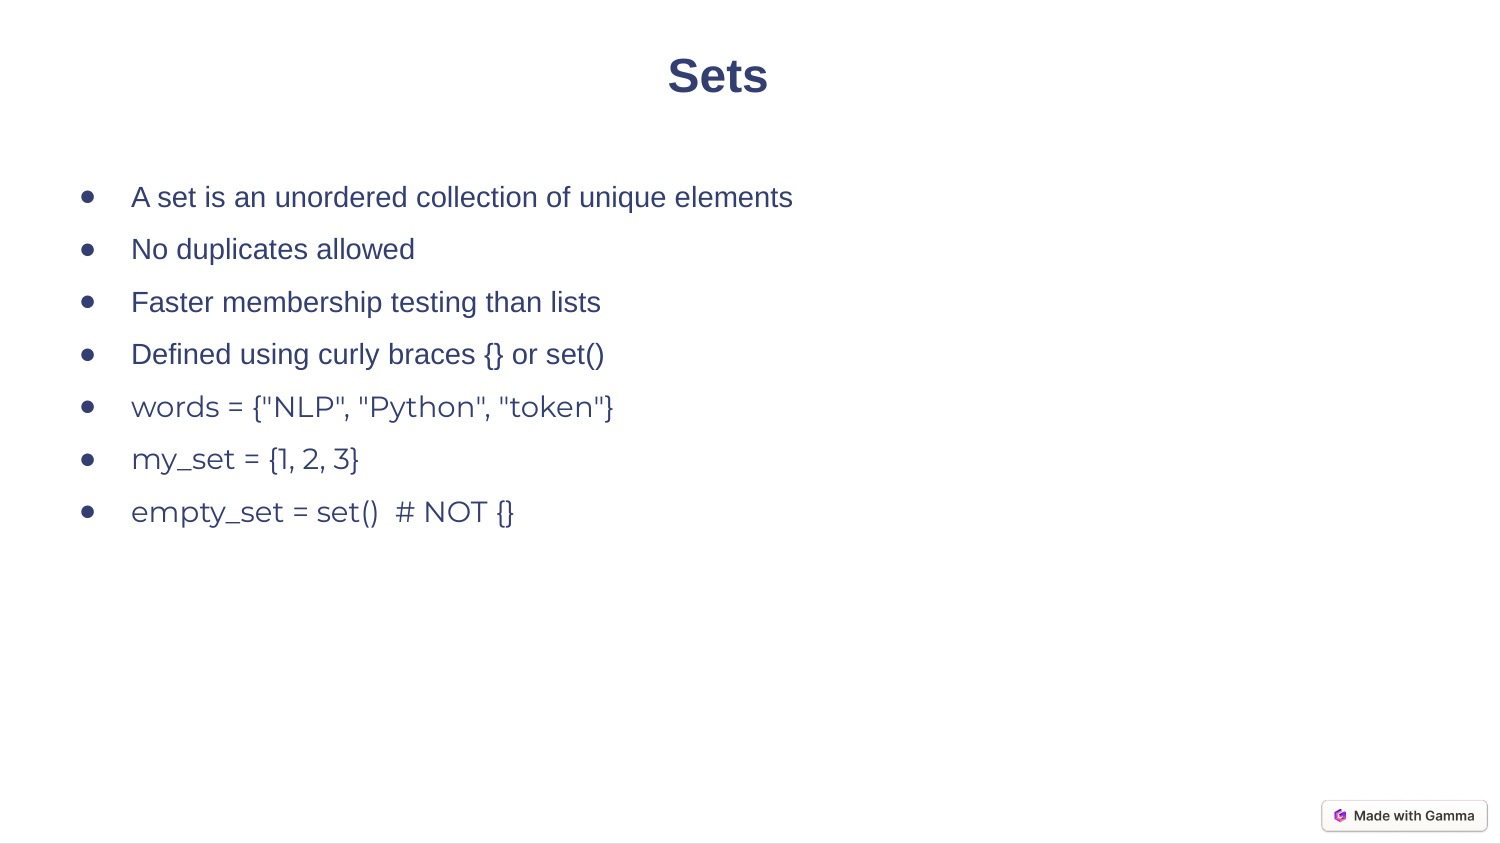

Sets
A set is an unordered collection of unique elements
No duplicates allowed
Faster membership testing than lists
Defined using curly braces {} or set()
words = {"NLP", "Python", "token"}
my_set = {1, 2, 3}
empty_set = set()  # NOT {}